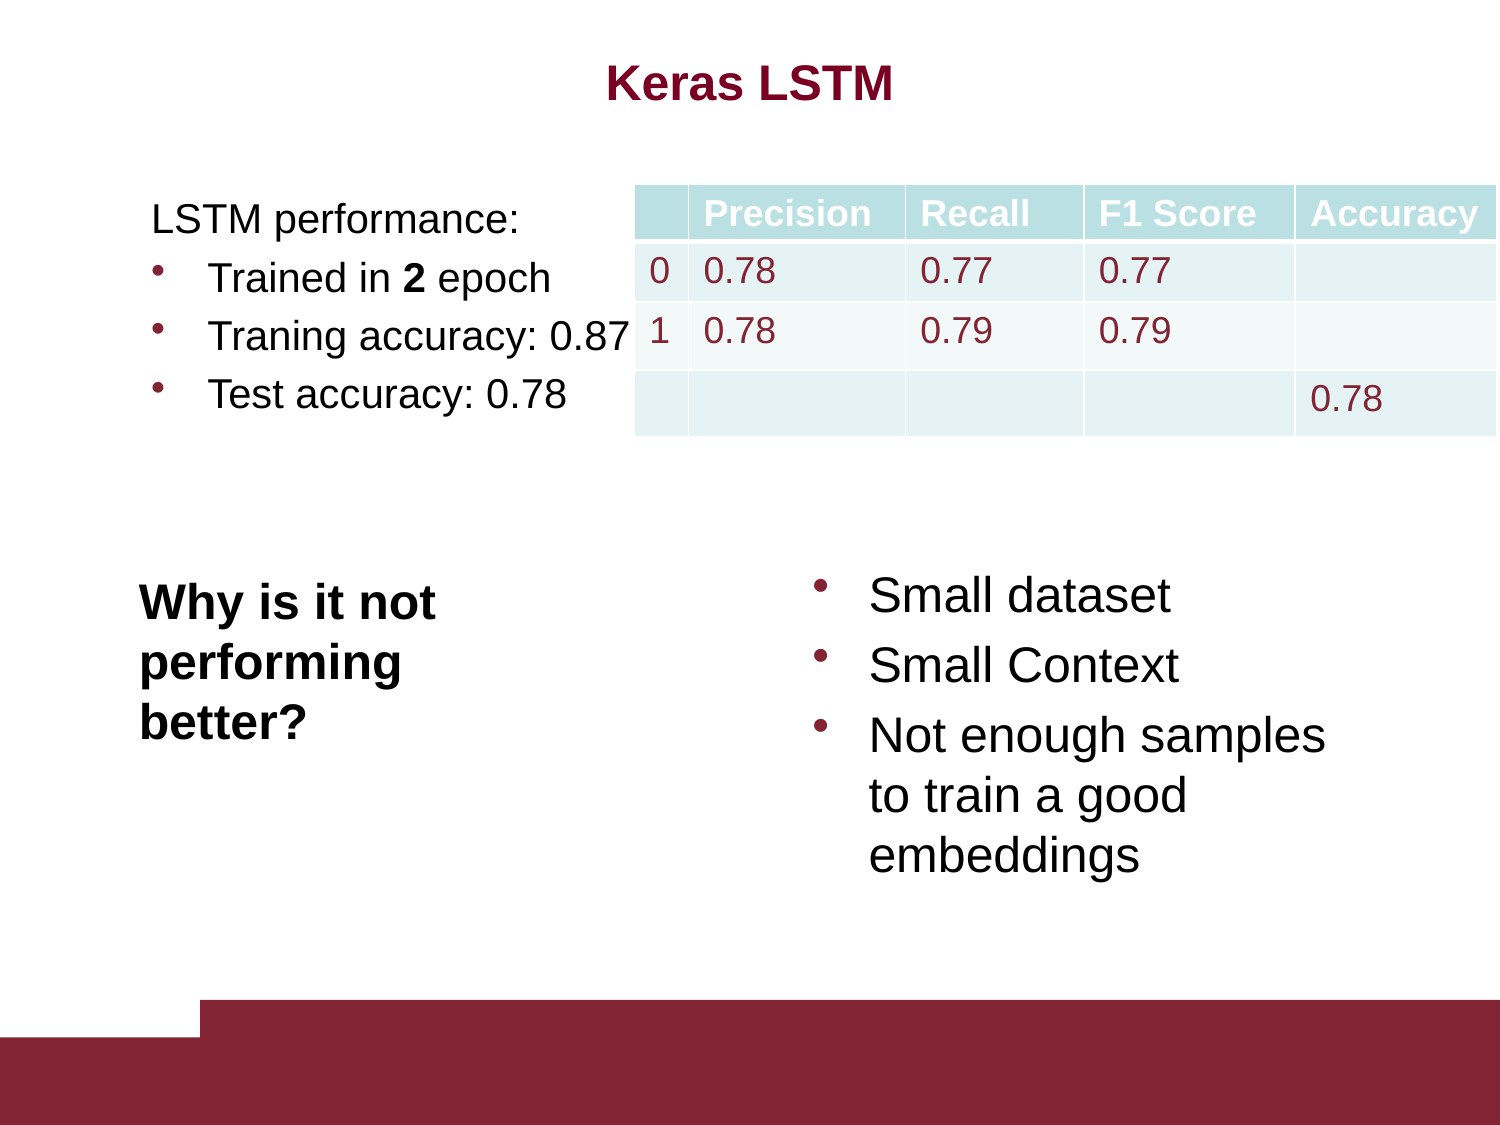

Keras LSTM
LSTM performance:
Trained in 2 epoch
Traning accuracy: 0.87
Test accuracy: 0.78
|  | Precision | Recall | F1 Score | Accuracy |
| --- | --- | --- | --- | --- |
| 0 | 0.78 | 0.77 | 0.77 |  |
| 1 | 0.78 | 0.79 | 0.79 |  |
|  |  |  |  | 0.78 |
Small dataset
Small Context
Not enough samples to train a good embeddings
Why is it not performing better?